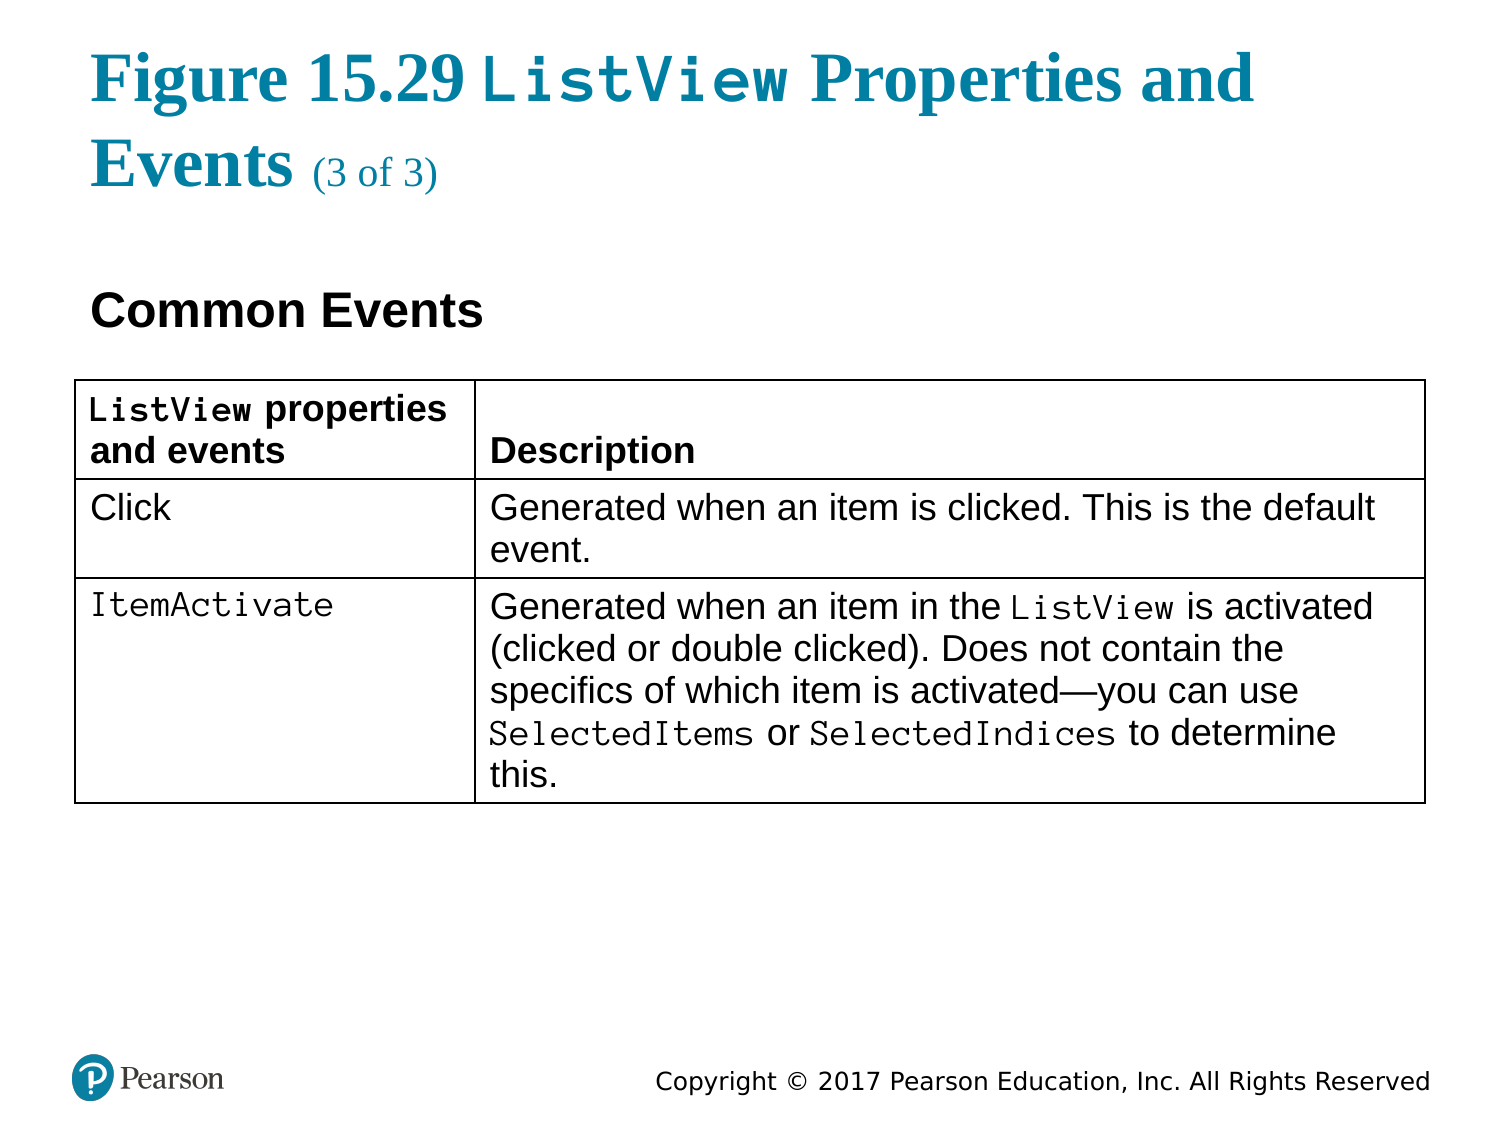

# Figure 15.29 ListView Properties and Events (3 of 3)
Common Events
| ListView properties and events | Description |
| --- | --- |
| Click | Generated when an item is clicked. This is the default event. |
| ItemActivate | Generated when an item in the ListView is activated (clicked or double clicked). Does not contain the specifics of which item is activated—you can use SelectedItems or SelectedIndices to determine this. |